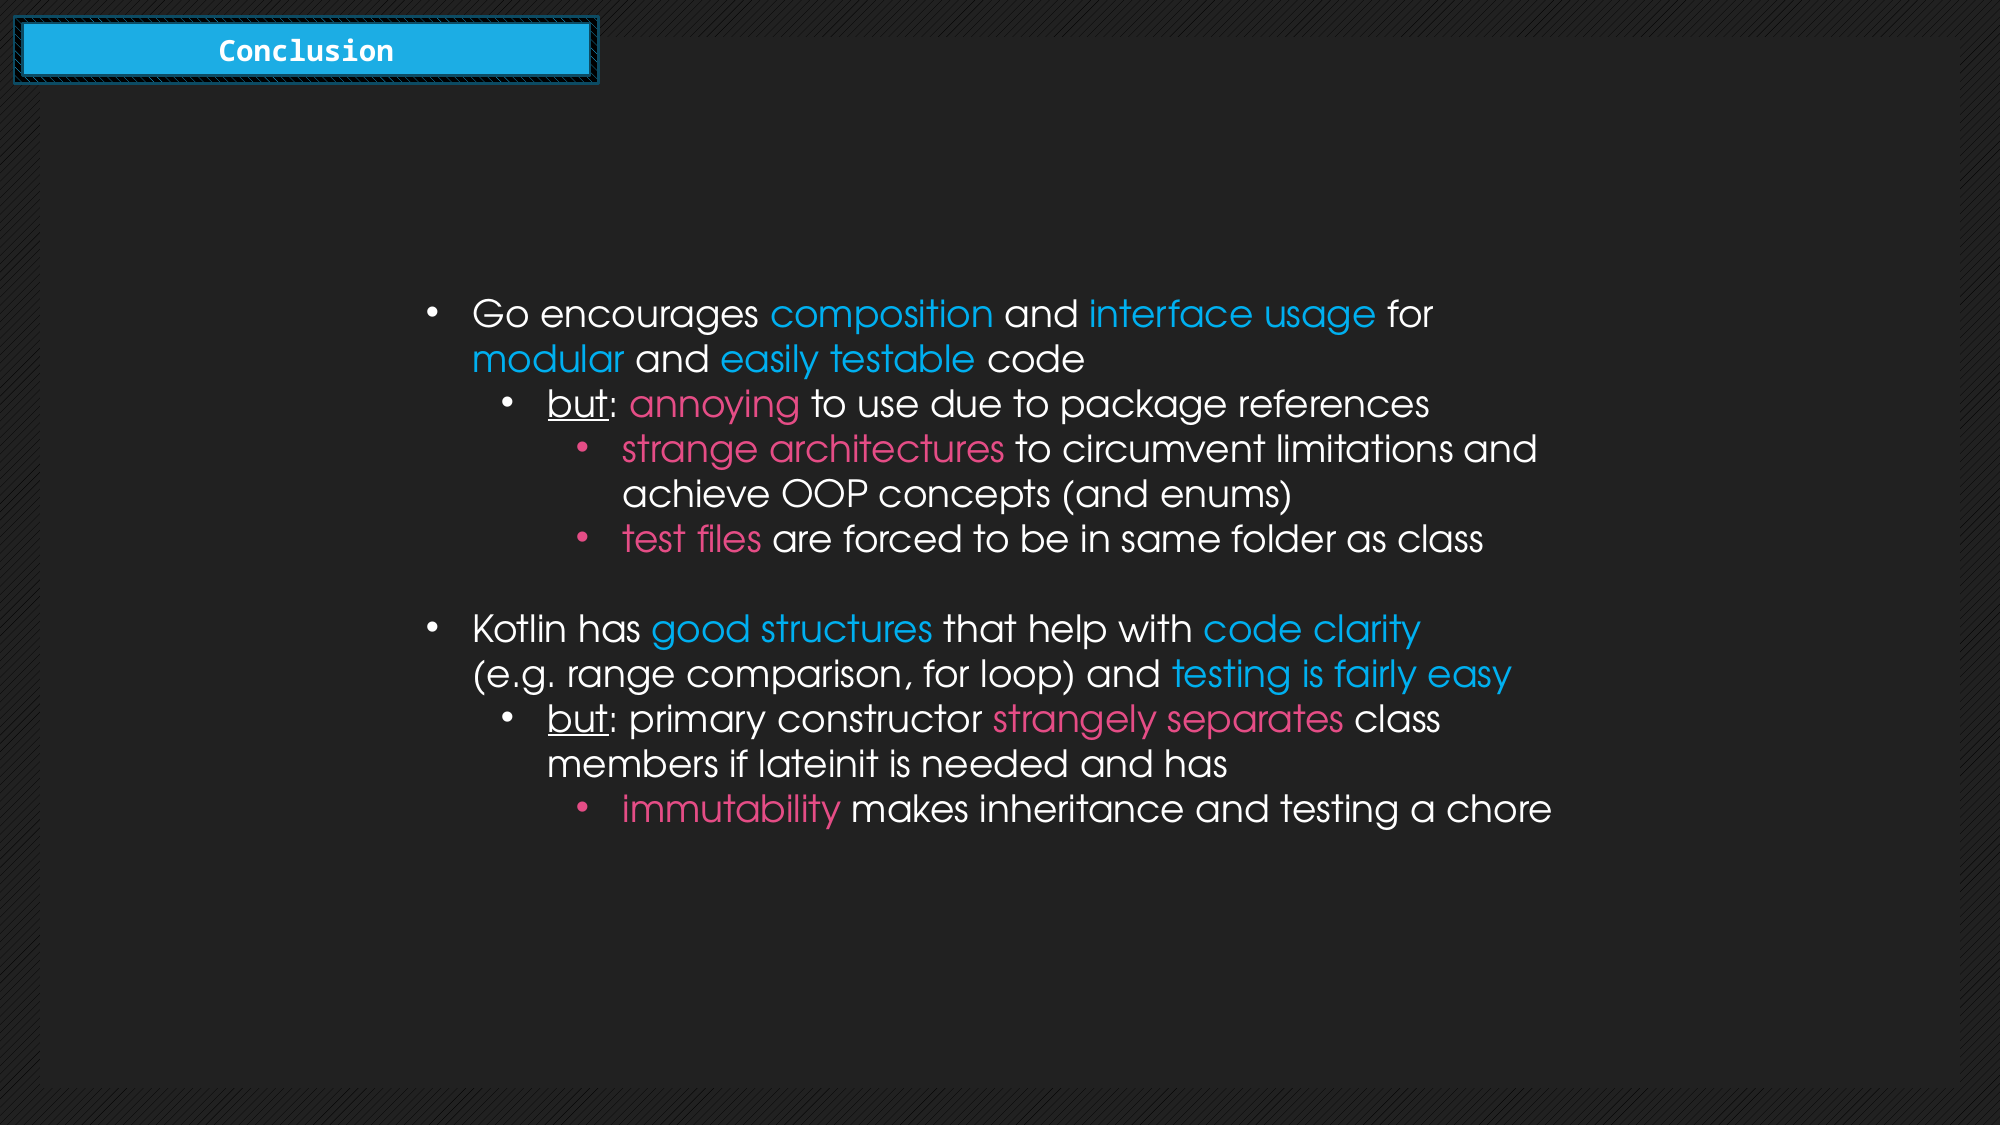

Conclusion

Go encourages composition and interface usage for modular and easily testable code
but: annoying to use due to package references
strange architectures to circumvent limitations and achieve OOP concepts (and enums)
test files are forced to be in same folder as class

Kotlin has good structures that help with code clarity       (e.g. range comparison, for loop) and testing is fairly easy
but: primary constructor strangely separates class members if lateinit is needed and has
immutability makes inheritance and testing a chore